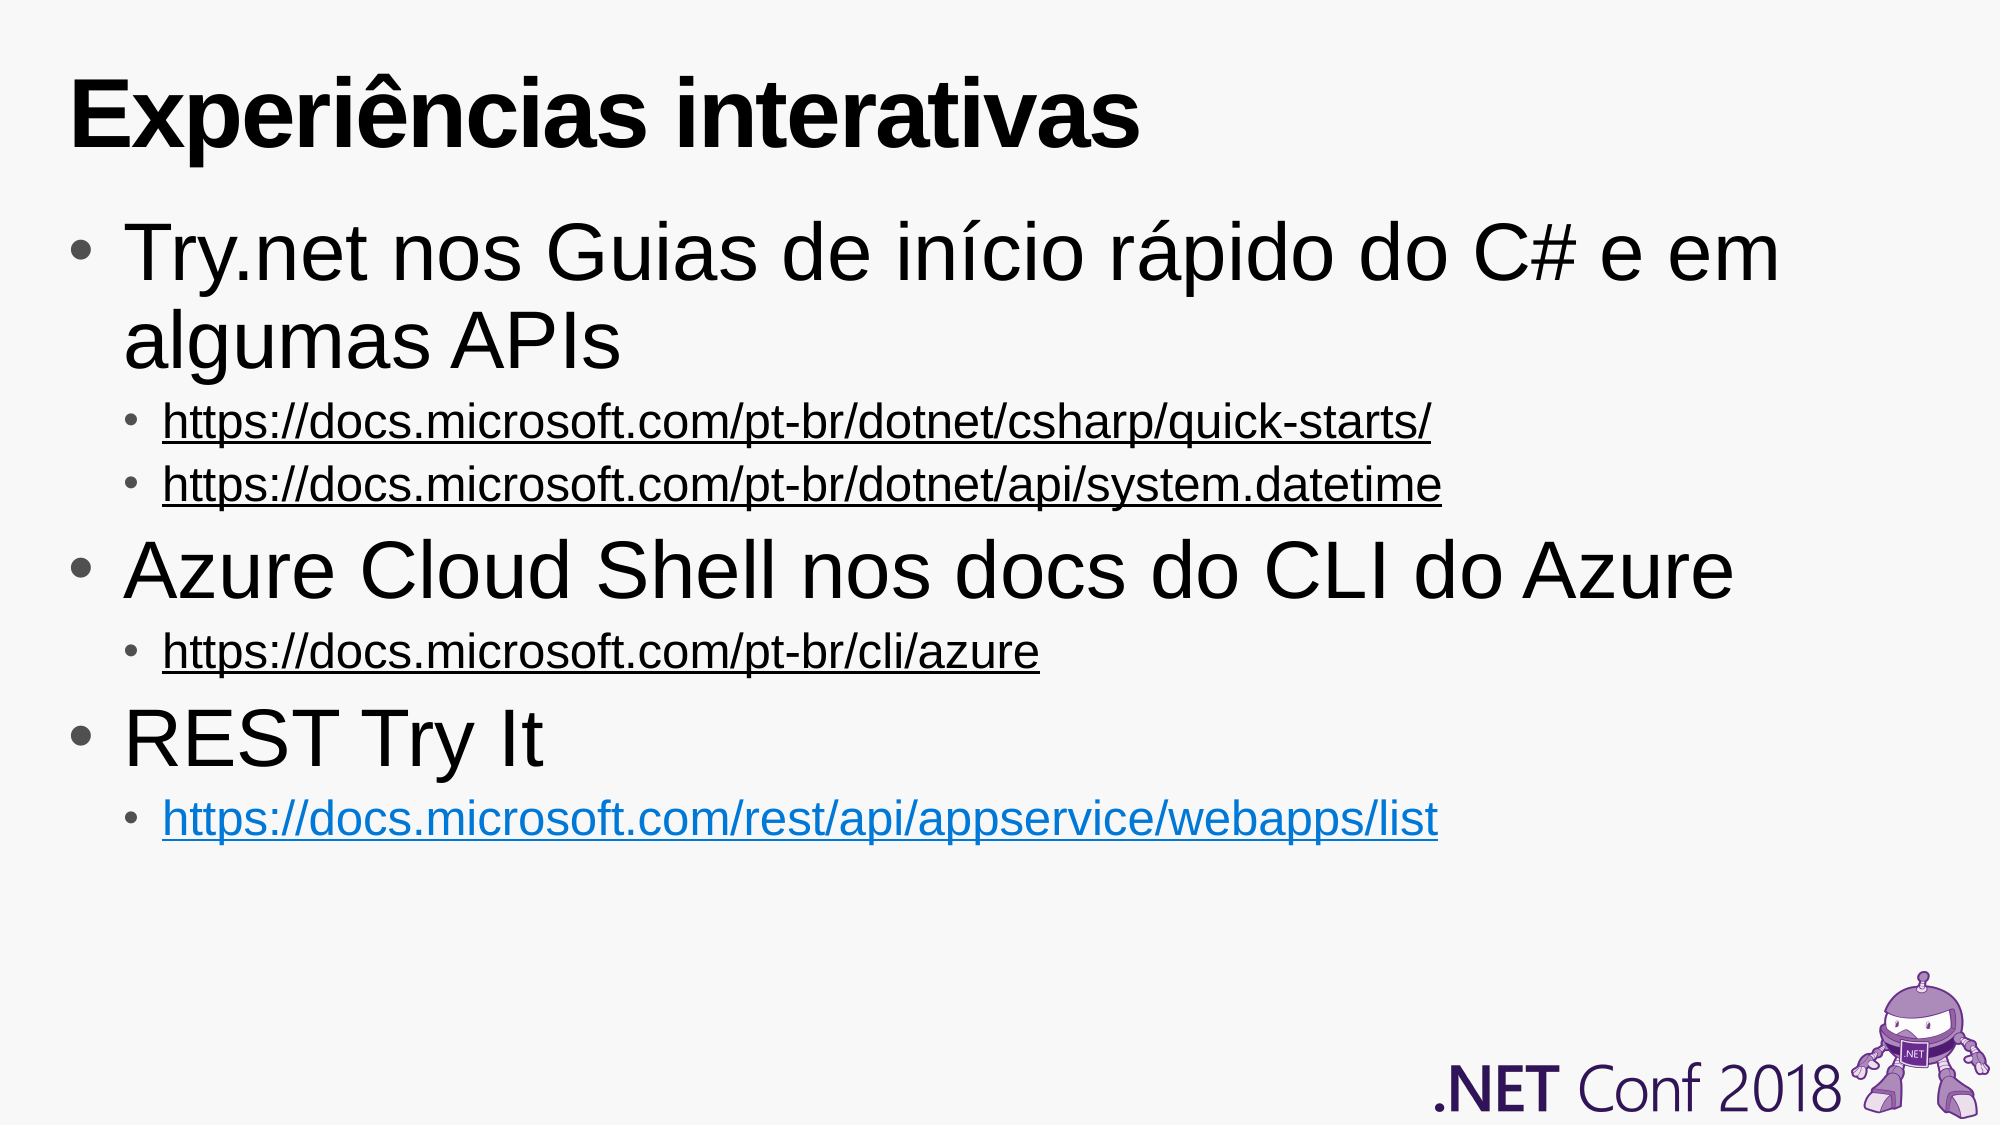

# Experiências interativas
Try.net nos Guias de início rápido do C# e em algumas APIs
https://docs.microsoft.com/pt-br/dotnet/csharp/quick-starts/
https://docs.microsoft.com/pt-br/dotnet/api/system.datetime
Azure Cloud Shell nos docs do CLI do Azure
https://docs.microsoft.com/pt-br/cli/azure
REST Try It
https://docs.microsoft.com/rest/api/appservice/webapps/list